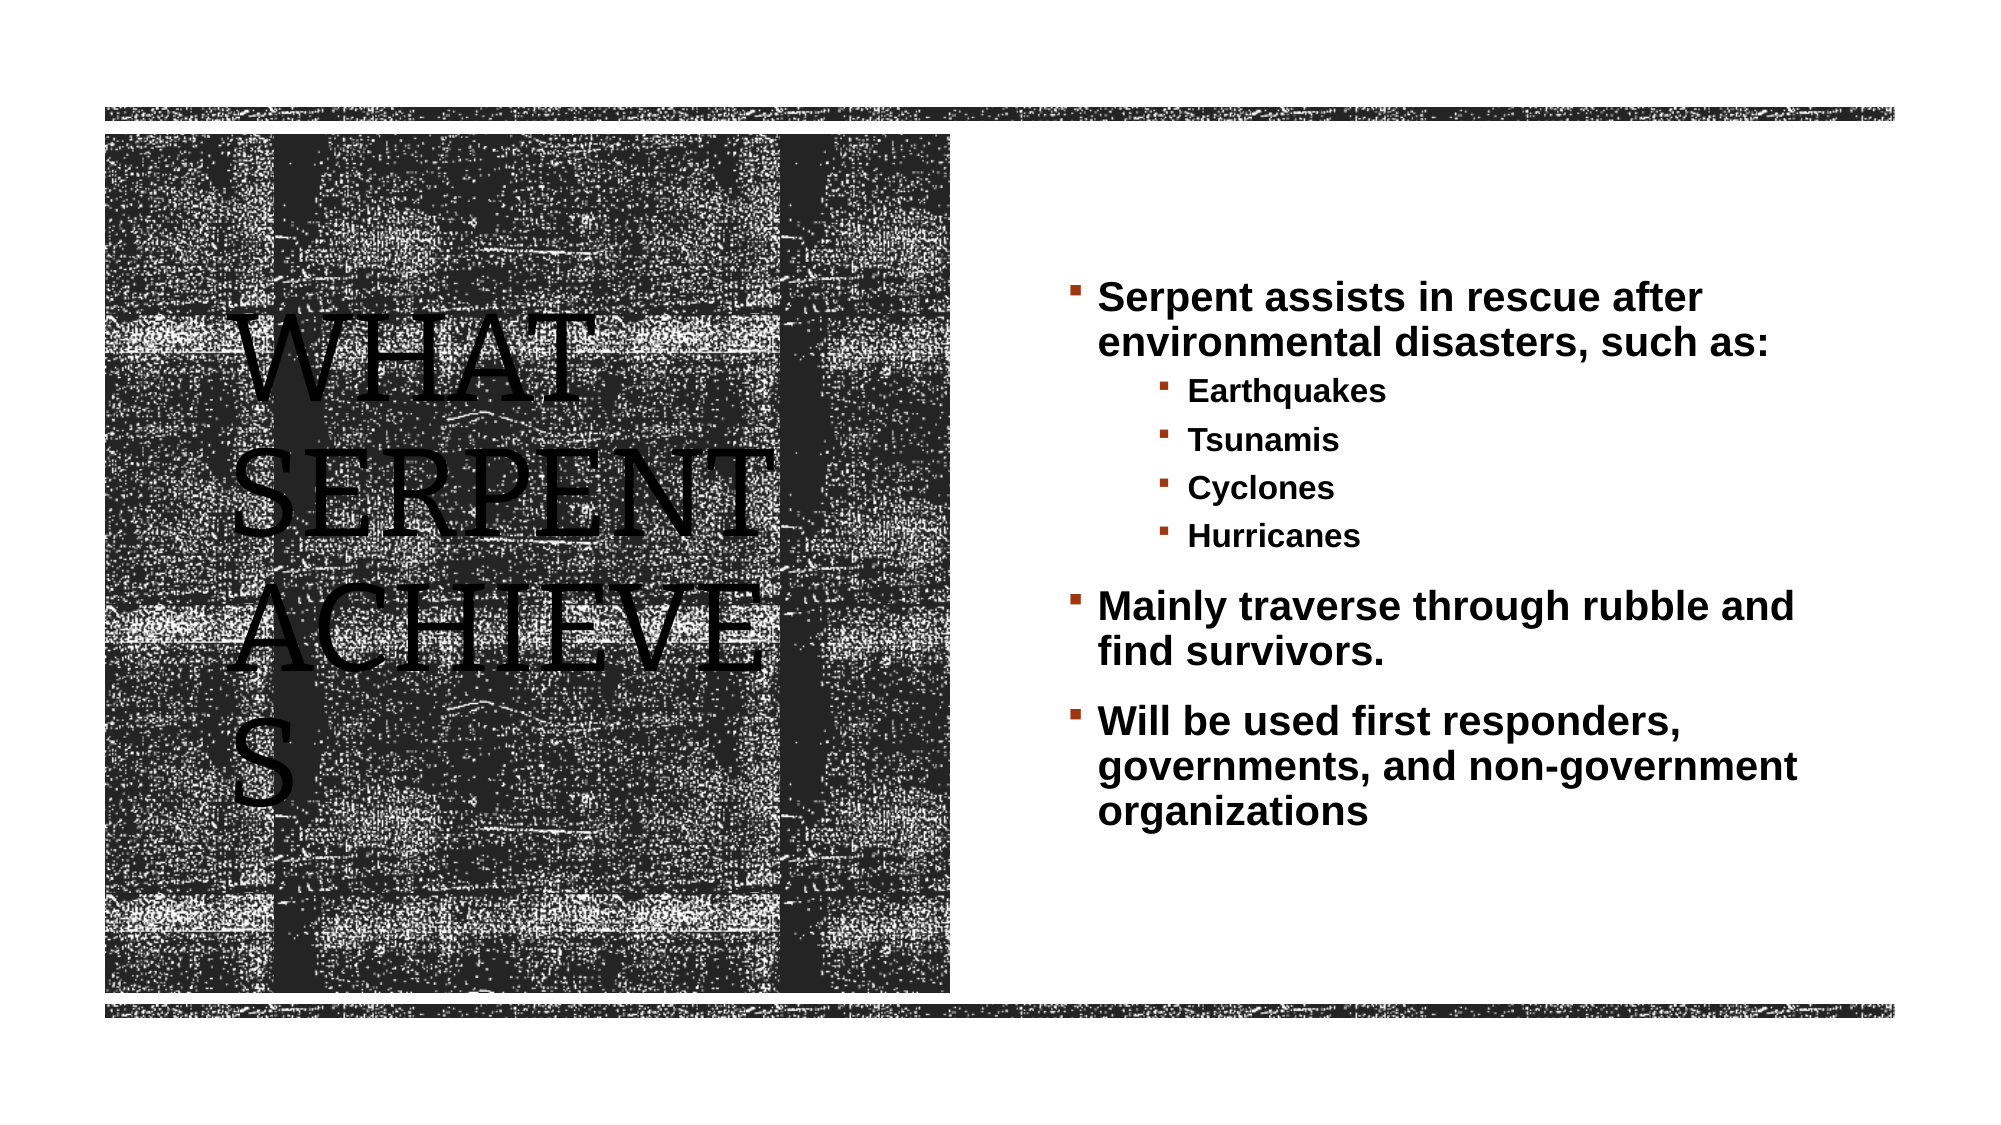

Serpent assists in rescue after environmental disasters, such as:
Earthquakes
Tsunamis
Cyclones
Hurricanes
Mainly traverse through rubble and find survivors.
Will be used first responders, governments, and non-government organizations
# What Serpent achieves